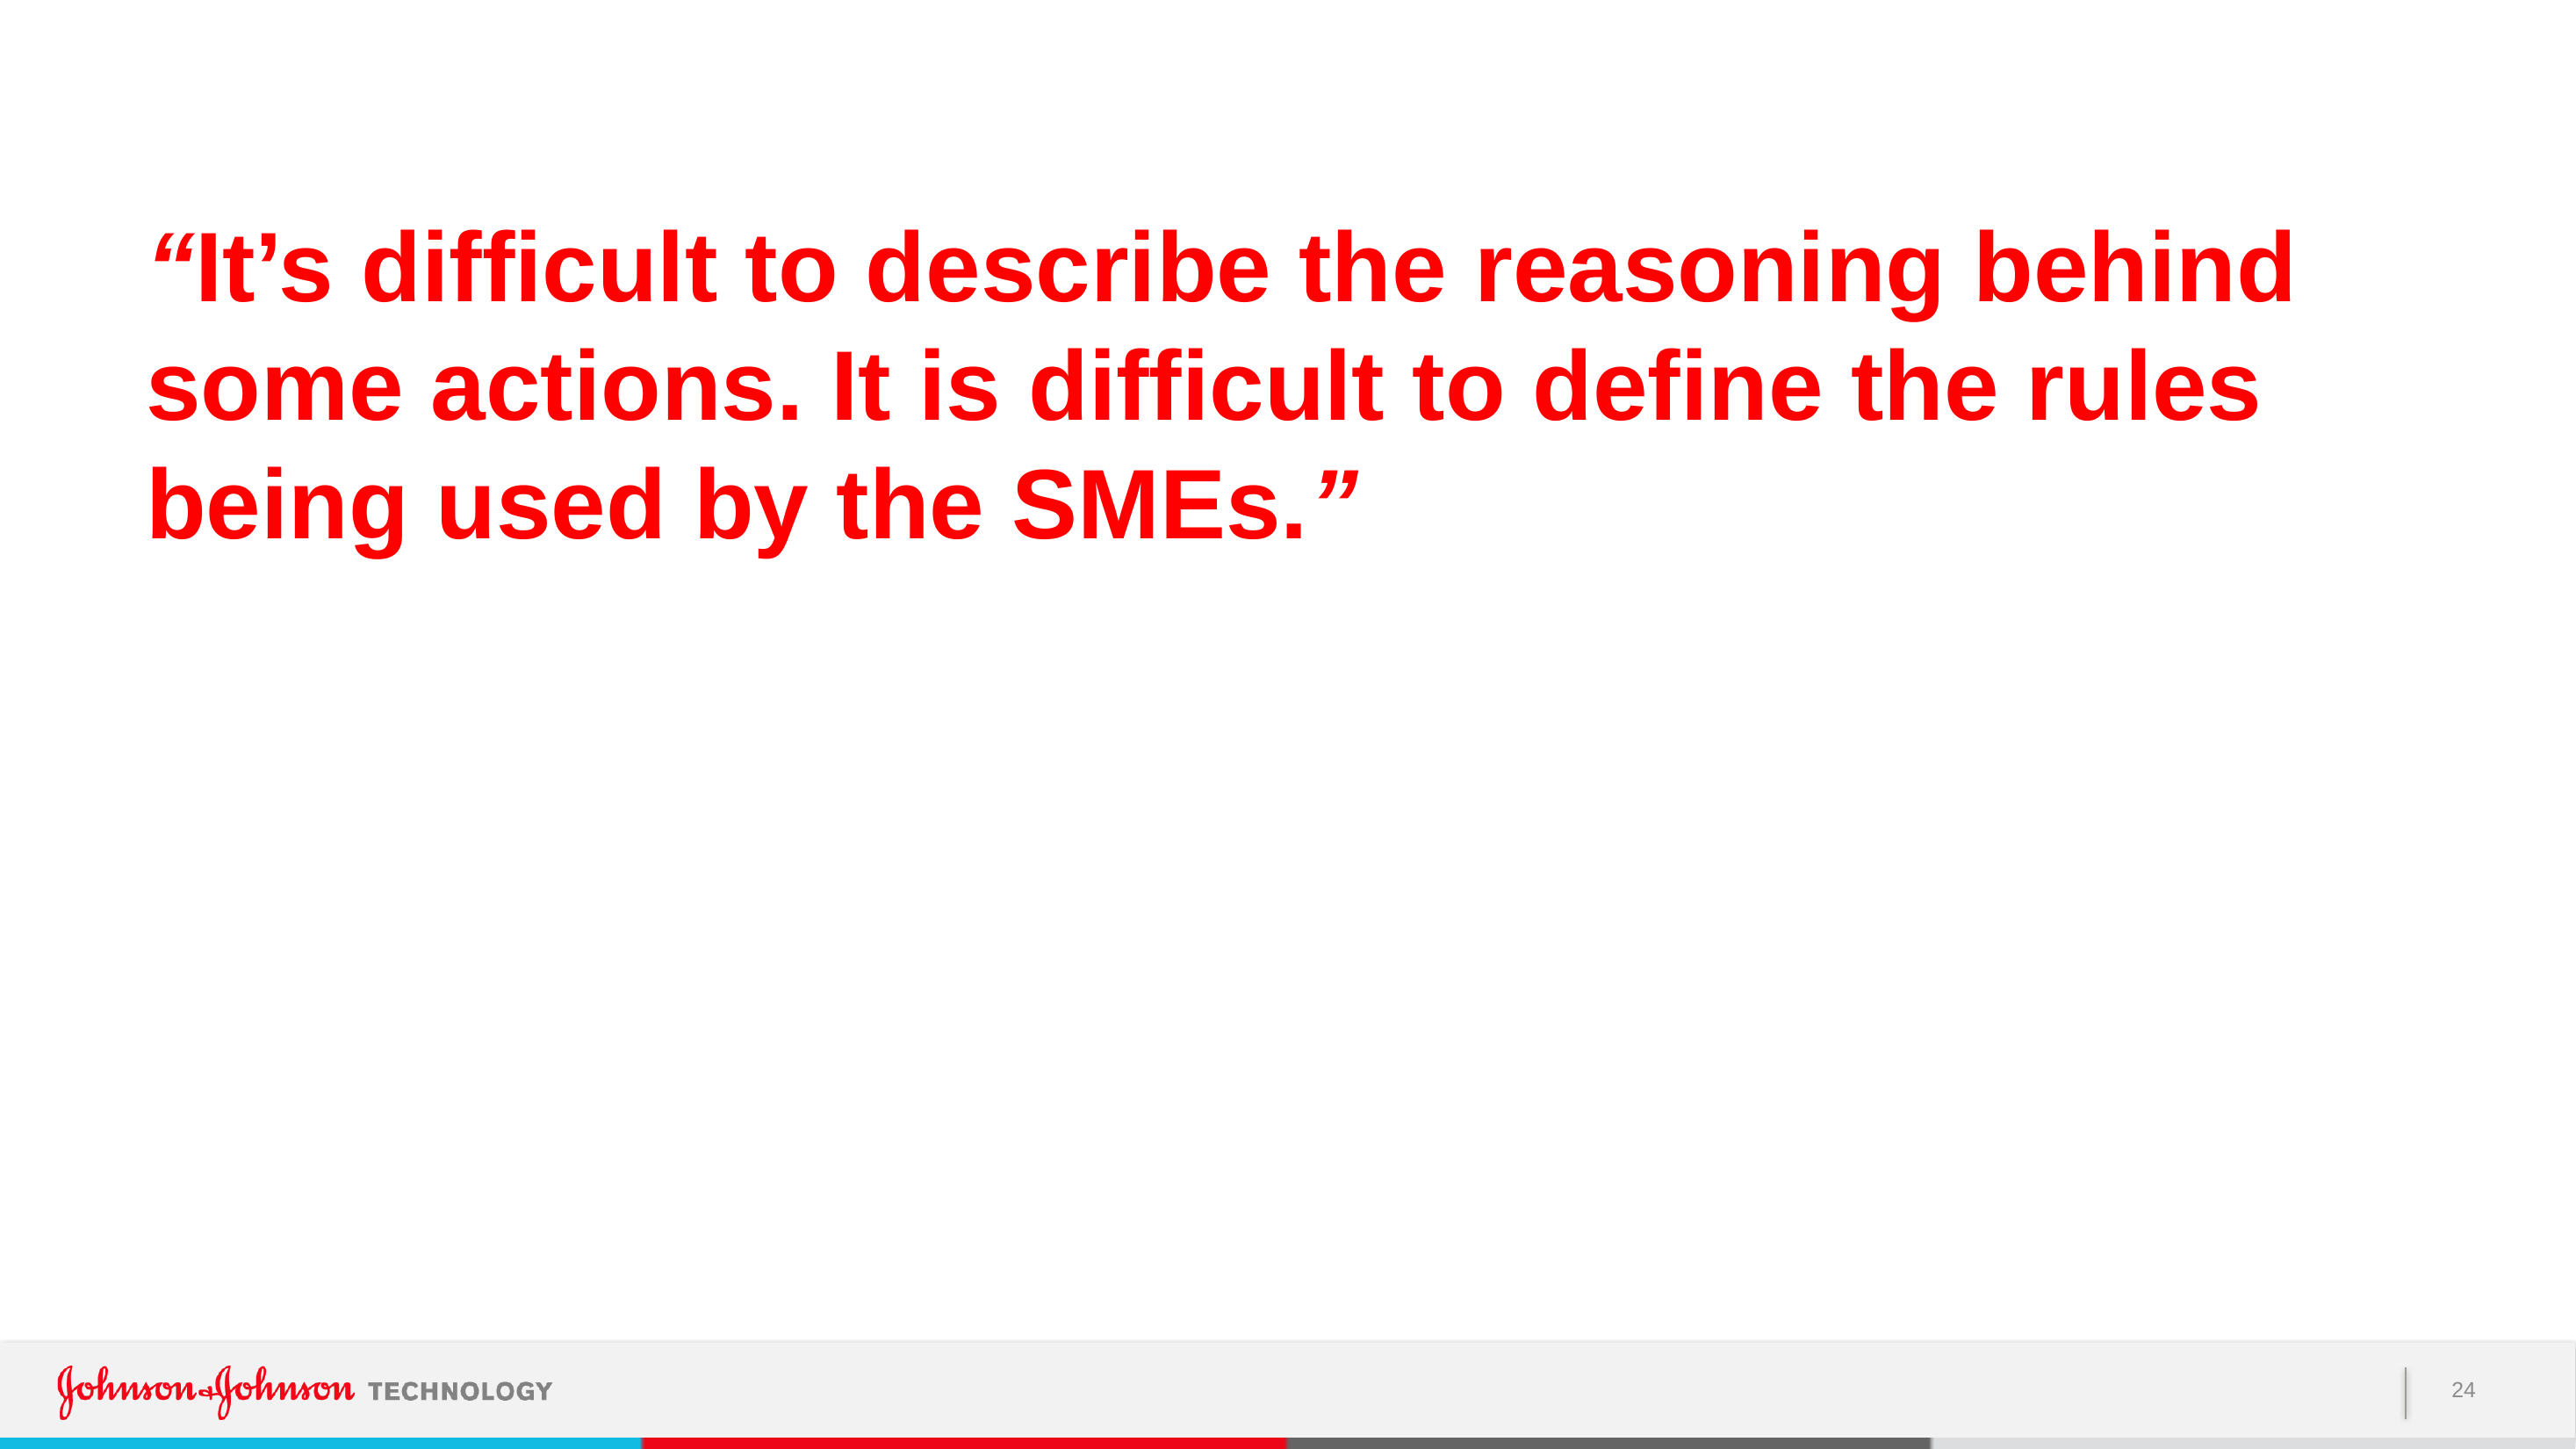

# “It’s difficult to describe the reasoning behind some actions. It is difficult to define the rules being used by the SMEs.”
24